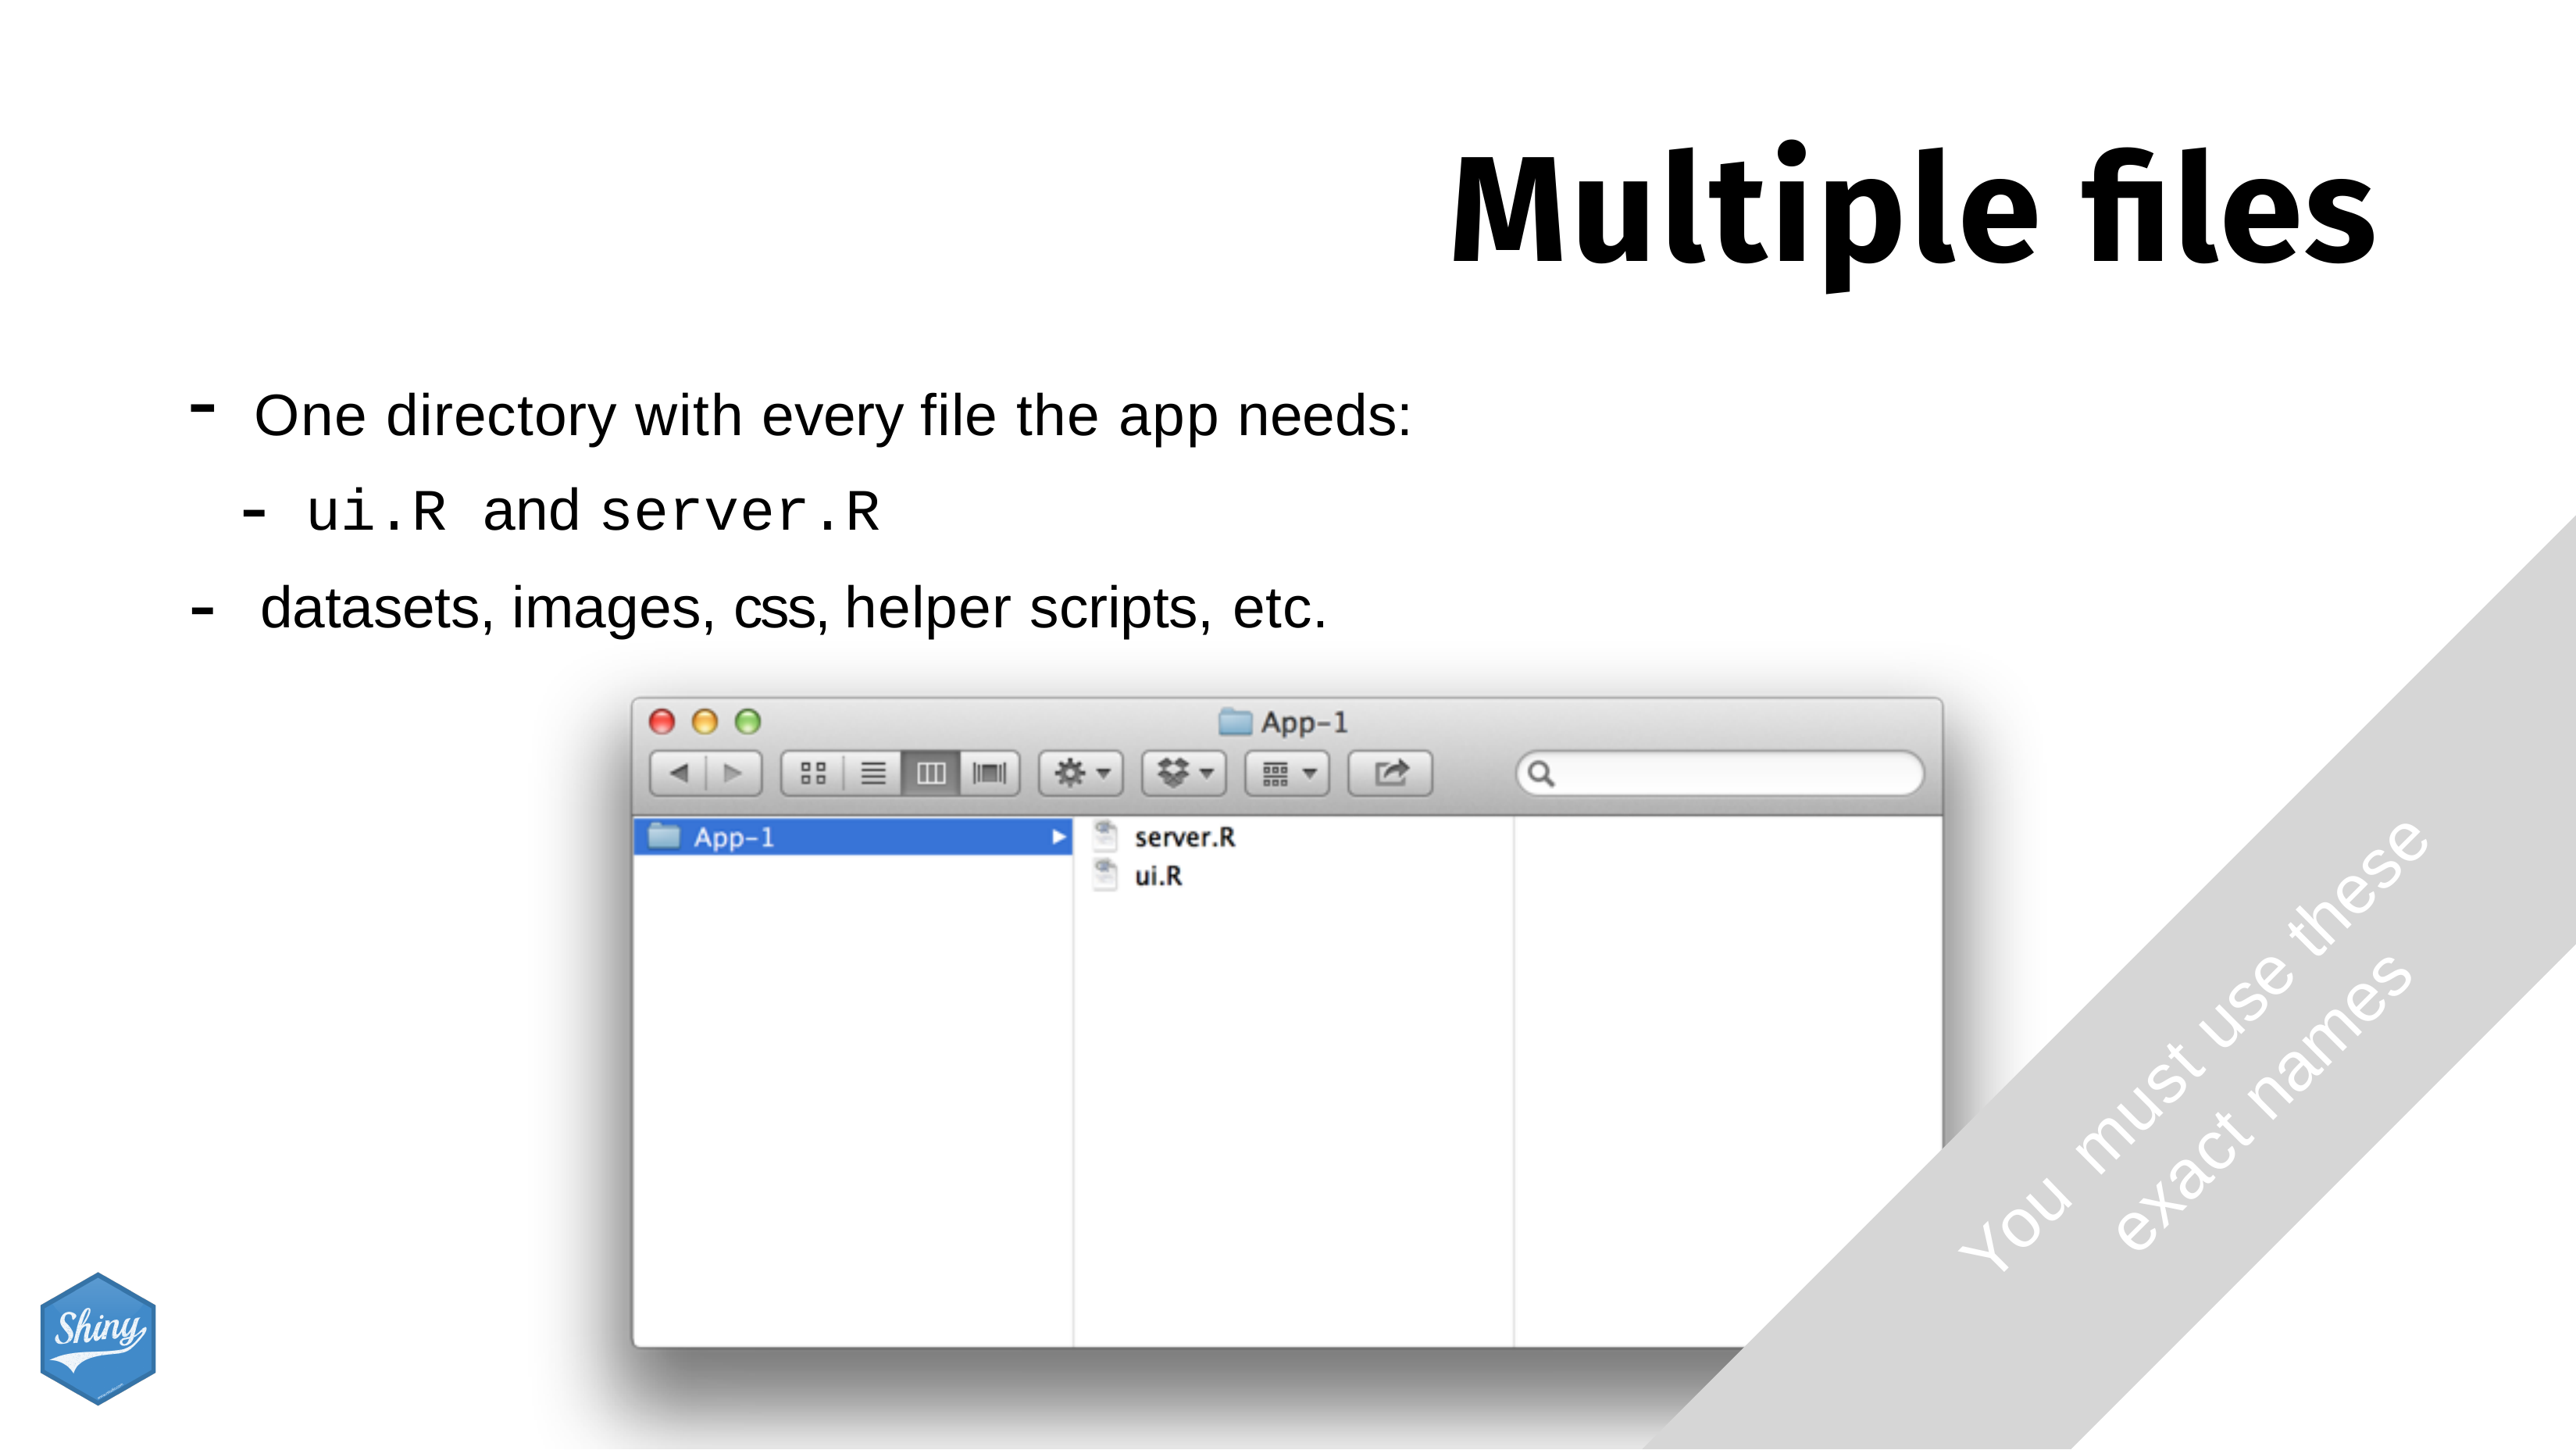

# Multiple ﬁles
One directory with every file the app needs:
ui.R and server.R
datasets, images, css, helper scripts, etc.

must use these
exact names
ou
Y